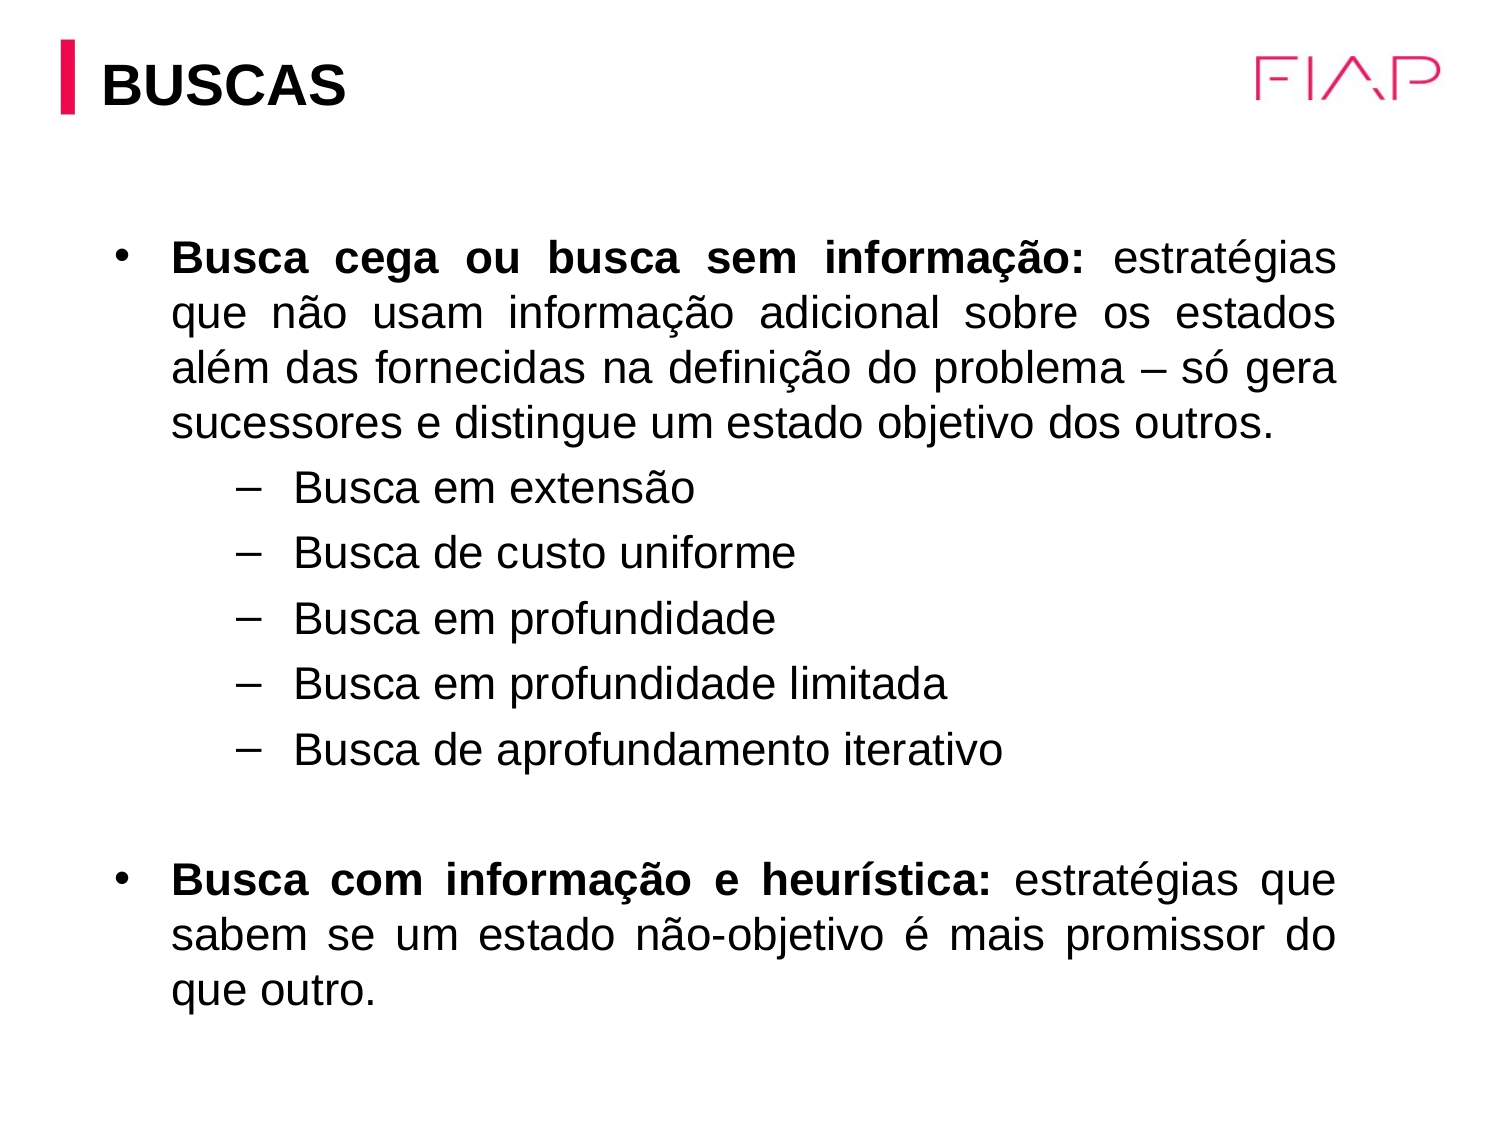

BUSCAS
Busca cega ou busca sem informação: estratégias que não usam informação adicional sobre os estados além das fornecidas na definição do problema – só gera sucessores e distingue um estado objetivo dos outros.
Busca em extensão
Busca de custo uniforme
Busca em profundidade
Busca em profundidade limitada
Busca de aprofundamento iterativo

Busca com informação e heurística: estratégias que sabem se um estado não-objetivo é mais promissor do que outro.